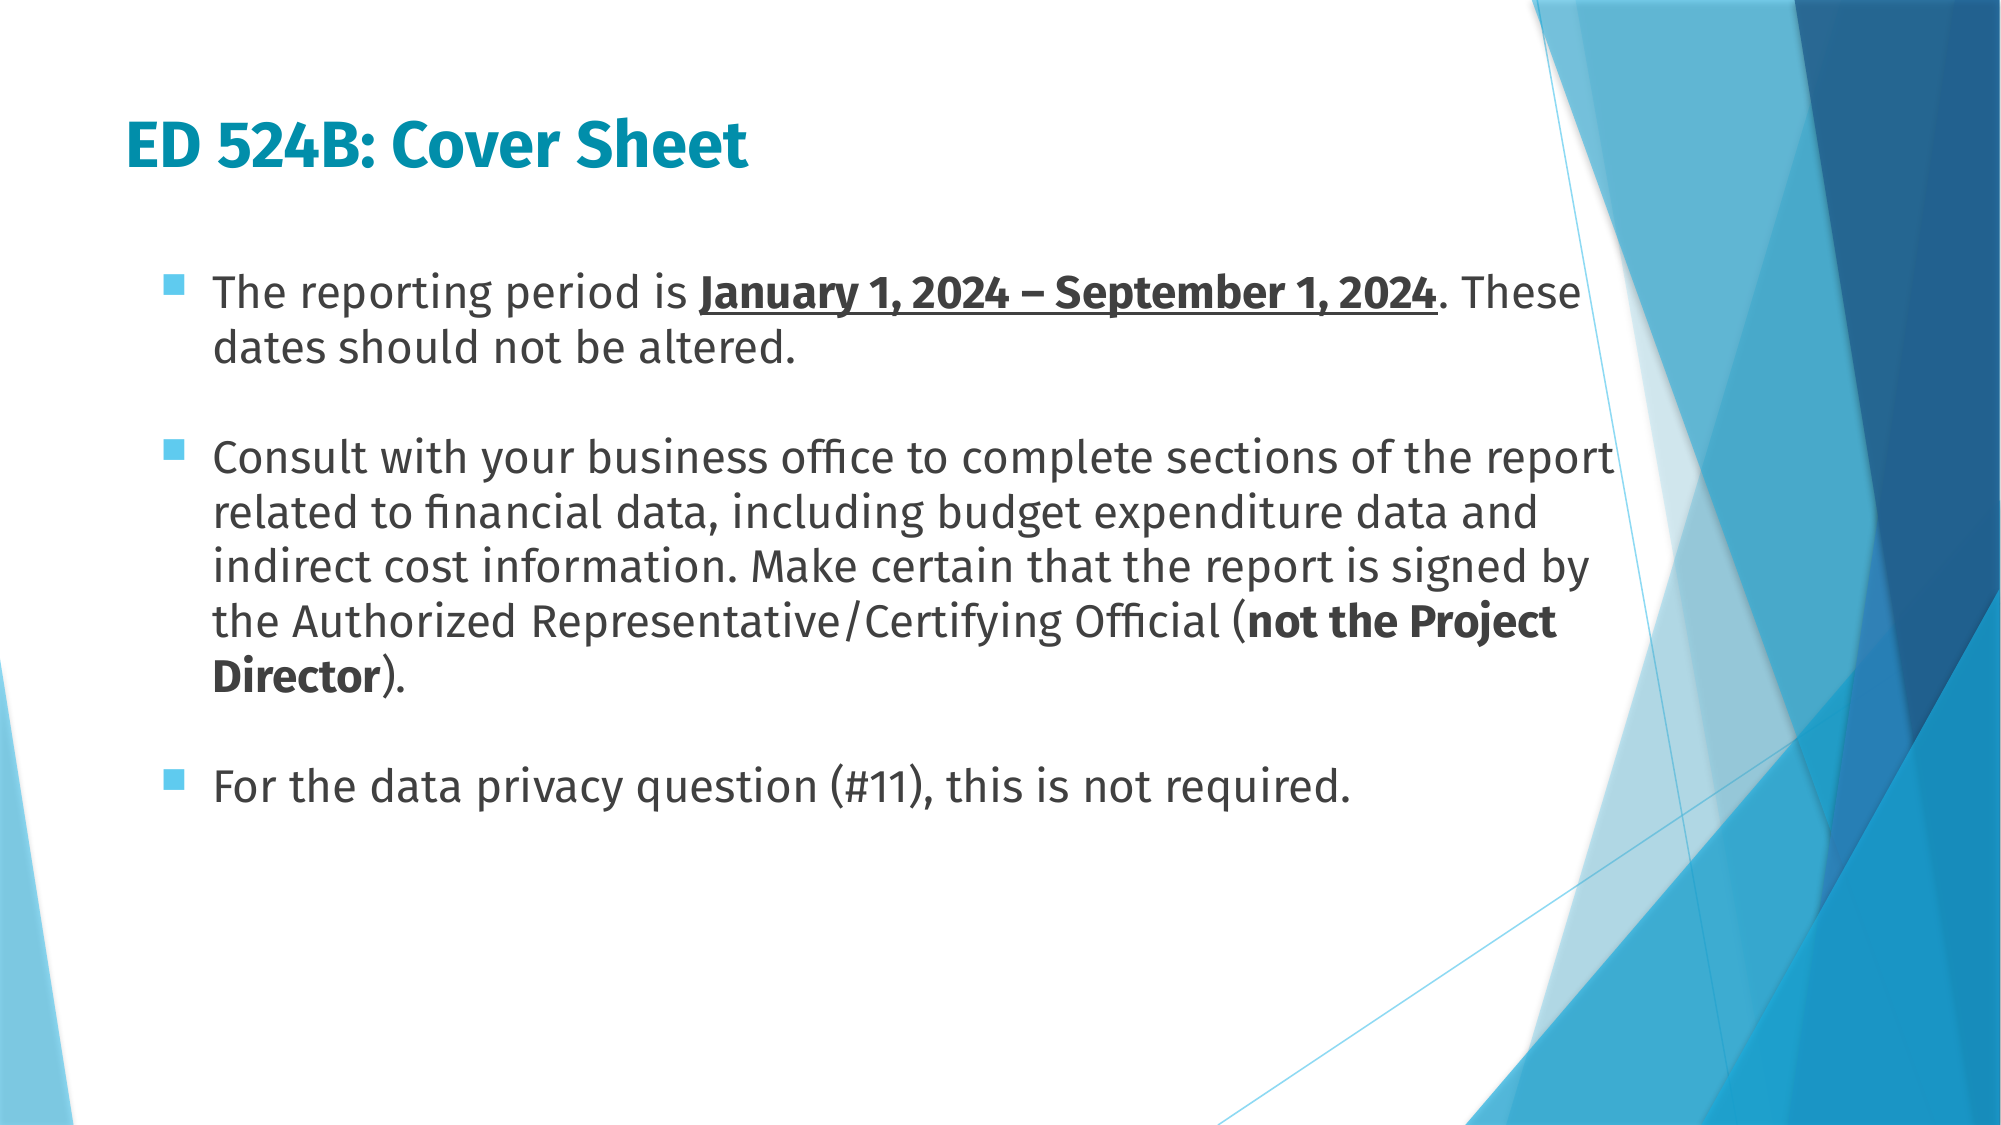

# ED 524B: Cover Sheet
The reporting period is January 1, 2024 – September 1, 2024. These dates should not be altered.

Consult with your business office to complete sections of the report related to financial data, including budget expenditure data and indirect cost information. Make certain that the report is signed by the Authorized Representative/Certifying Official (not the Project Director).

For the data privacy question (#11), this is not required.